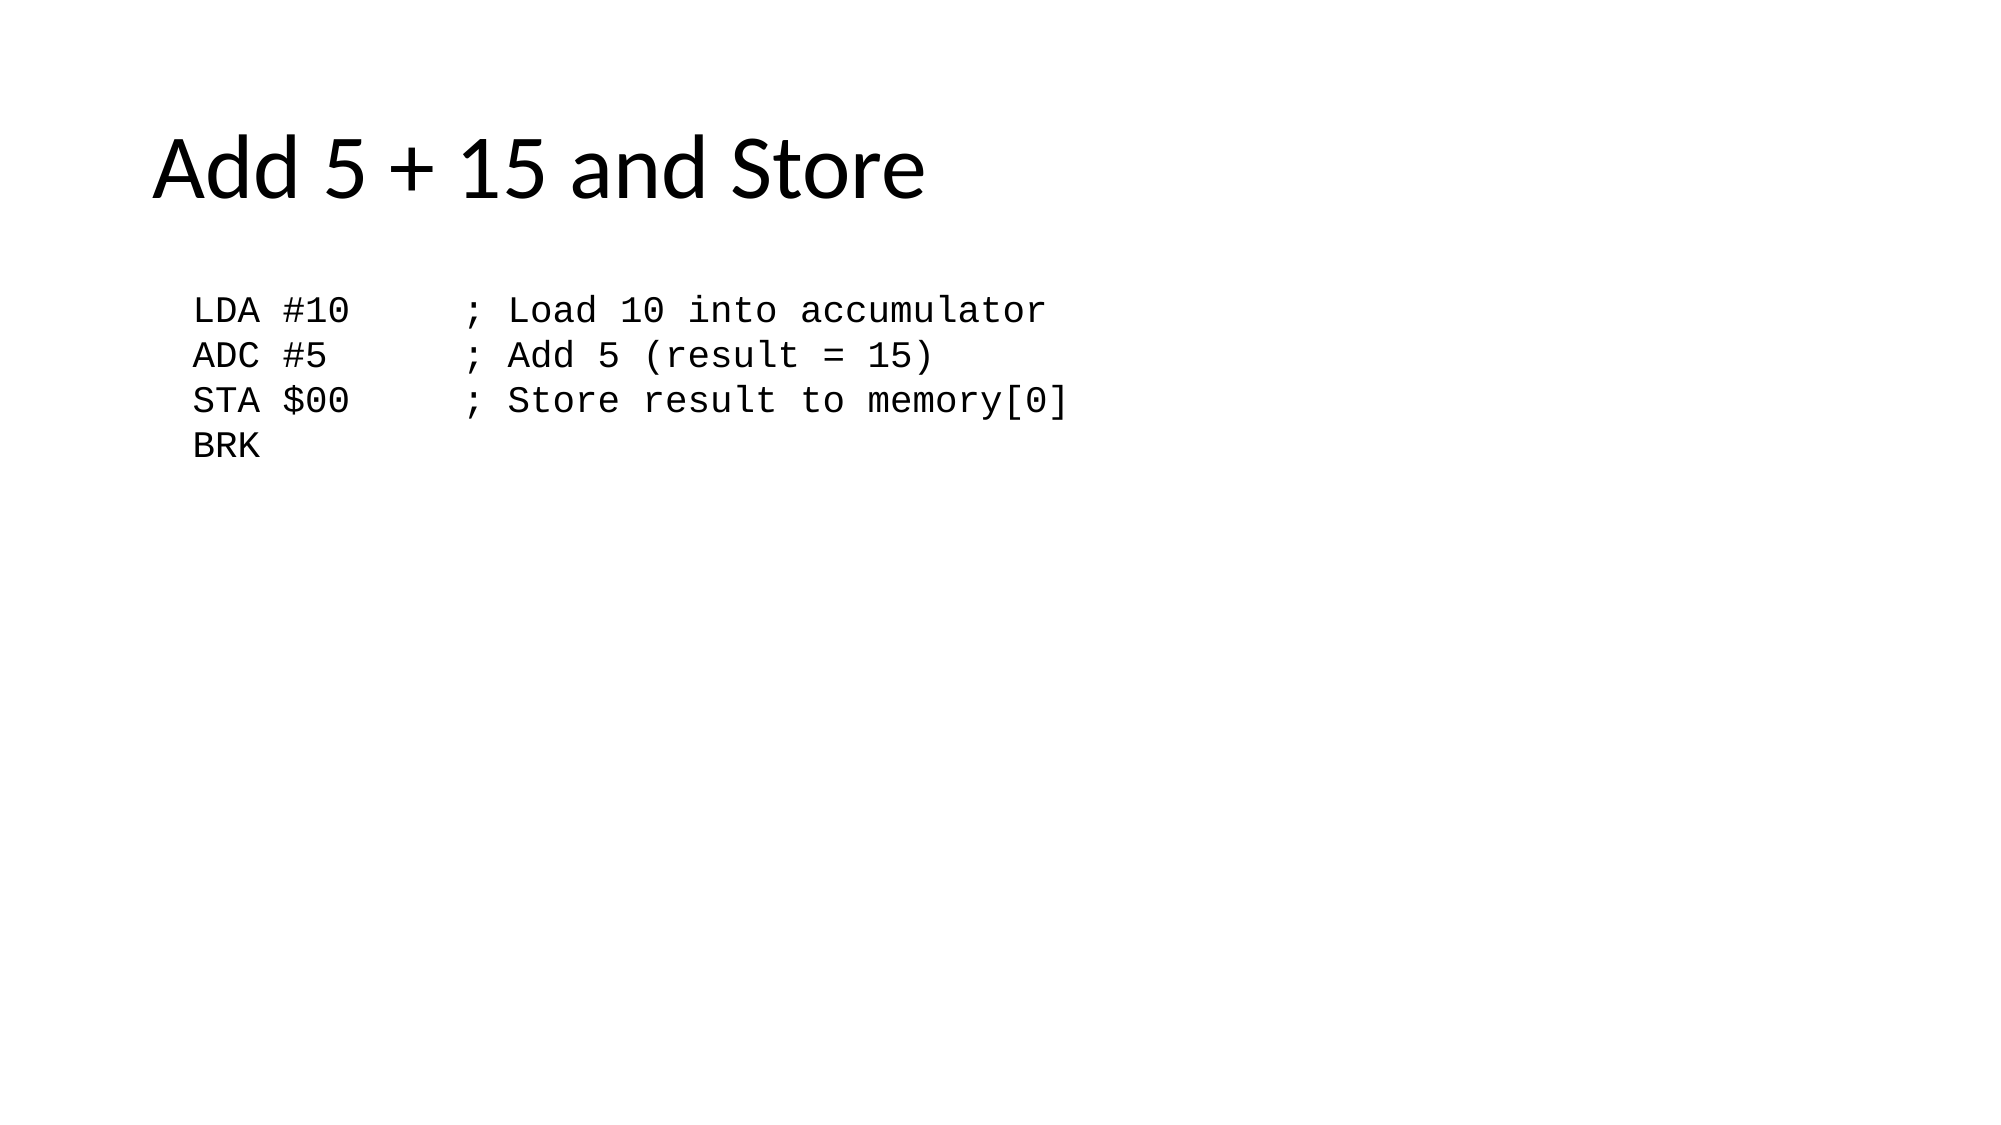

# Add 5 + 15 and Store
LDA #10     ; Load 10 into accumulator
ADC #5      ; Add 5 (result = 15)
STA $00     ; Store result to memory[0]
BRK